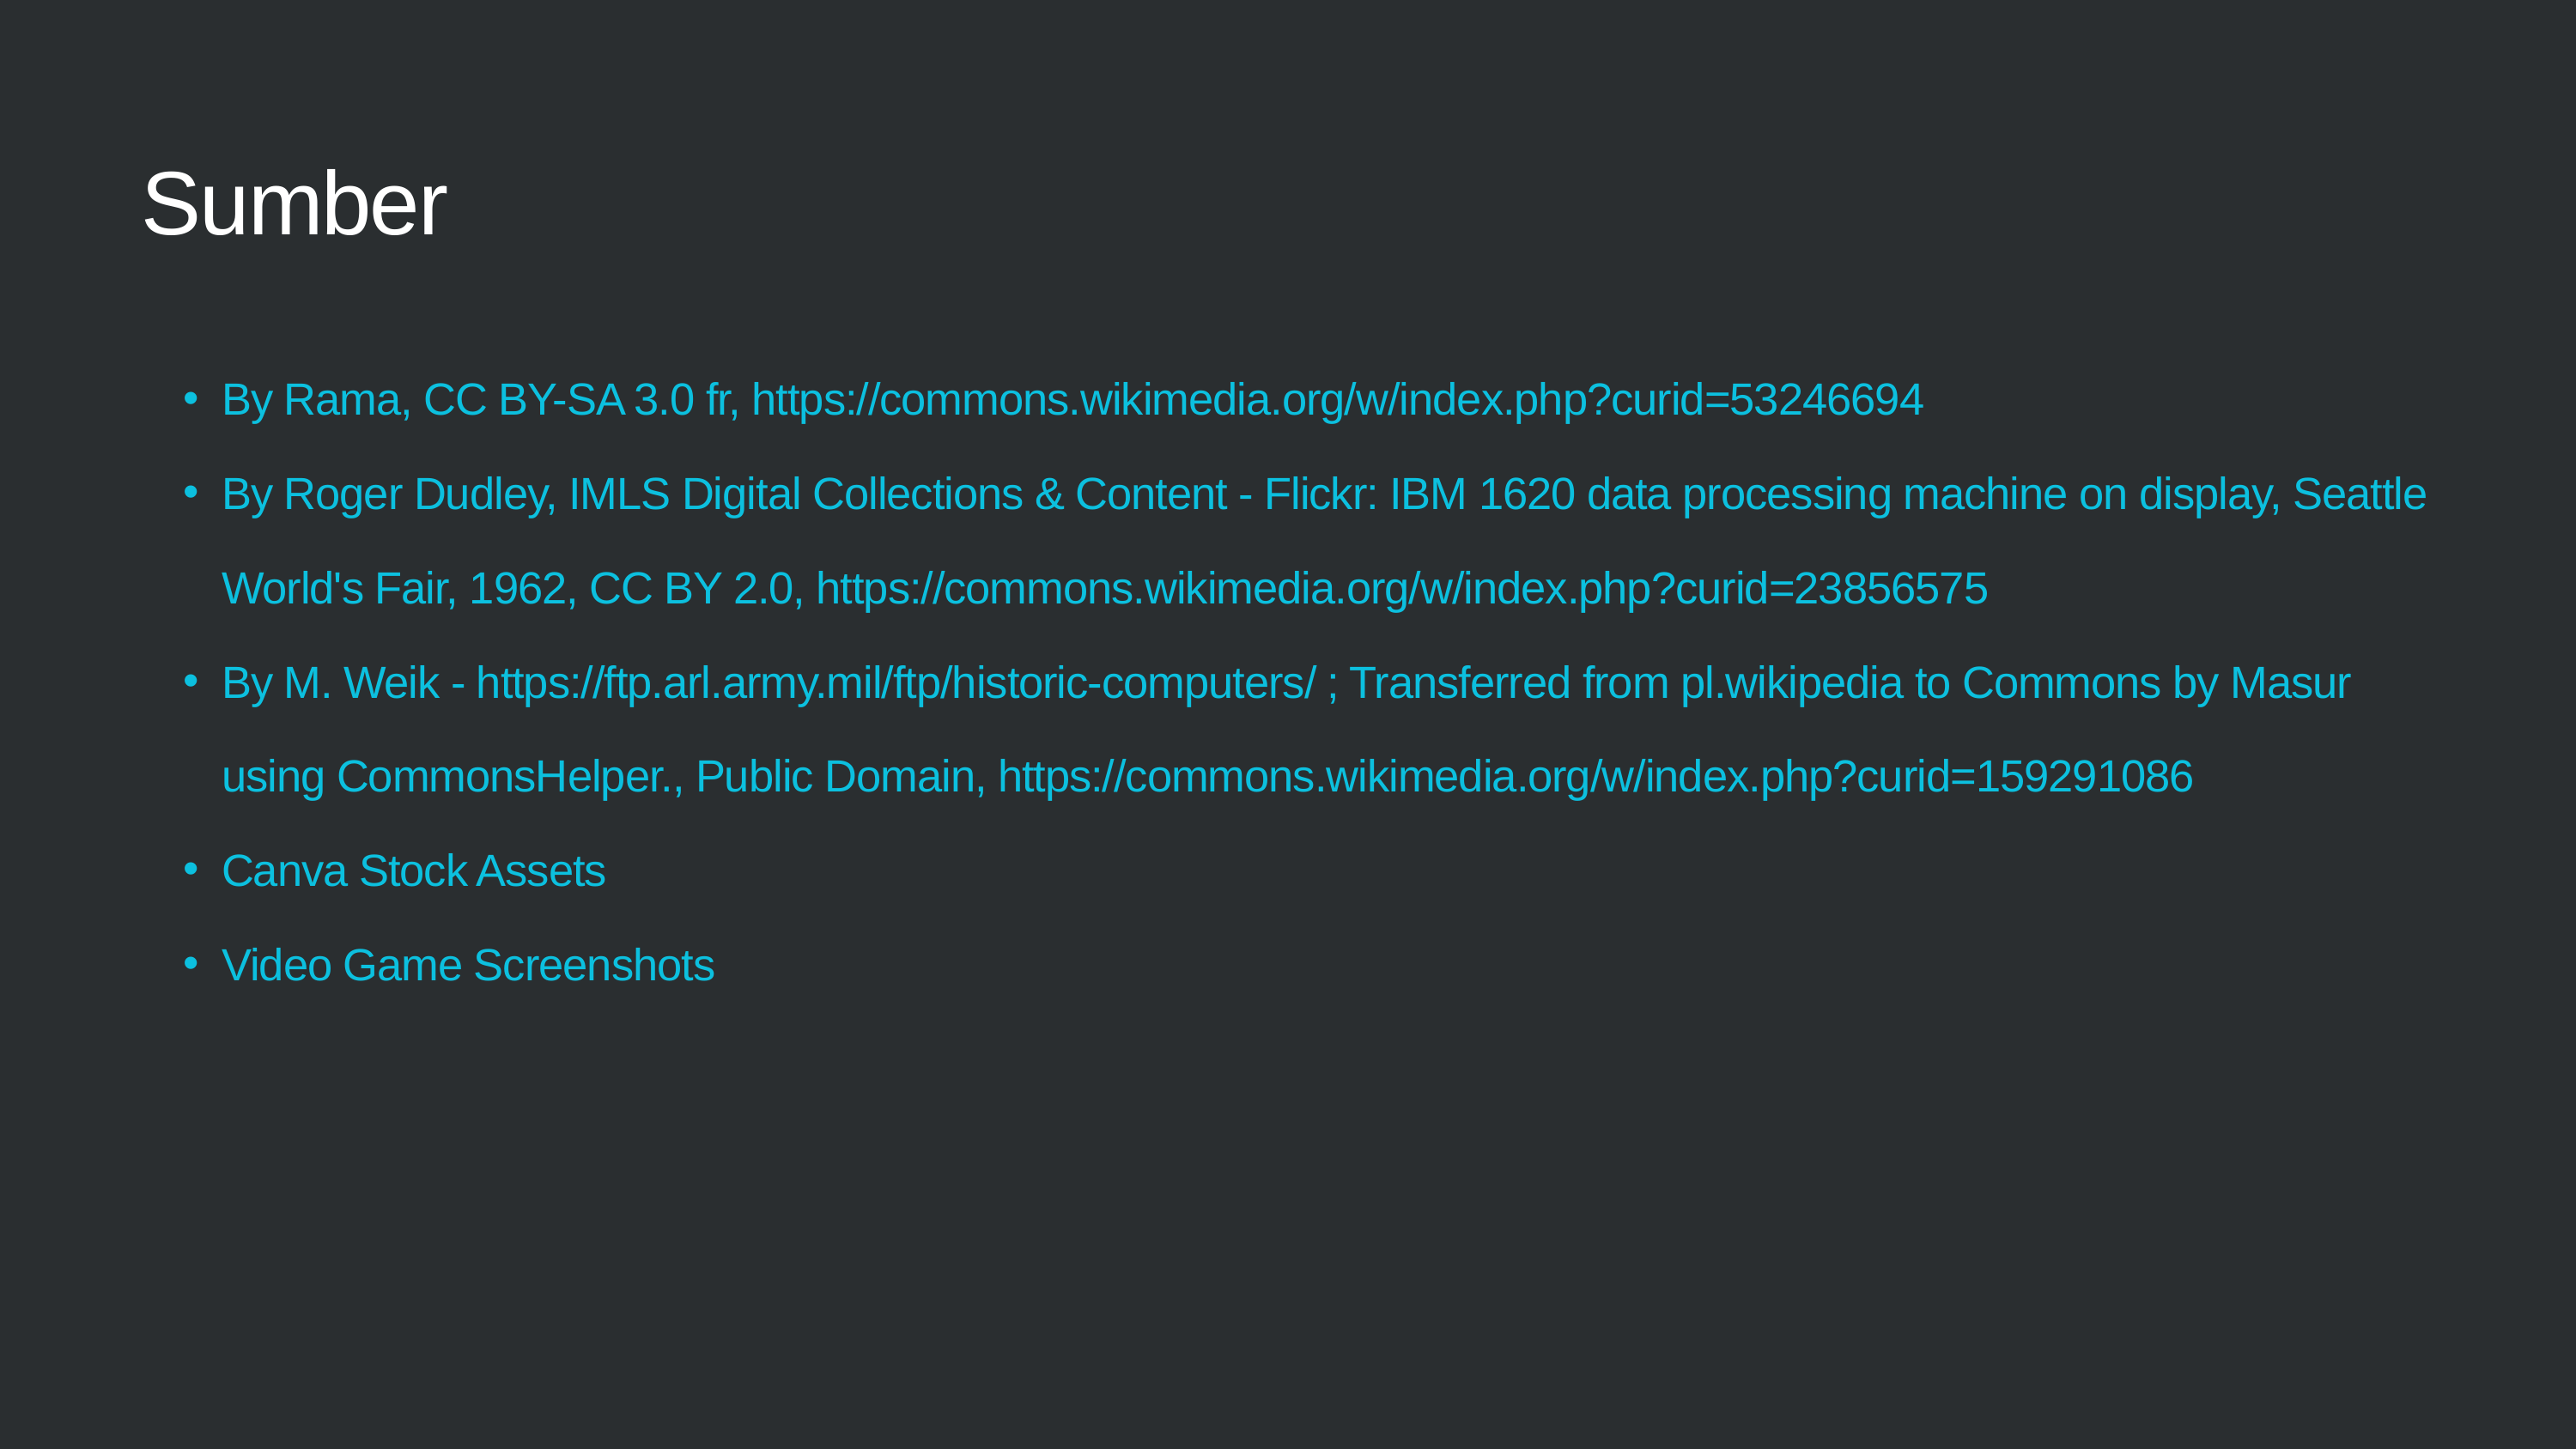

Sumber
By Rama, CC BY-SA 3.0 fr, https://commons.wikimedia.org/w/index.php?curid=53246694
By Roger Dudley, IMLS Digital Collections & Content - Flickr: IBM 1620 data processing machine on display, Seattle World's Fair, 1962, CC BY 2.0, https://commons.wikimedia.org/w/index.php?curid=23856575
By M. Weik - https://ftp.arl.army.mil/ftp/historic-computers/ ; Transferred from pl.wikipedia to Commons by Masur using CommonsHelper., Public Domain, https://commons.wikimedia.org/w/index.php?curid=159291086
Canva Stock Assets
Video Game Screenshots